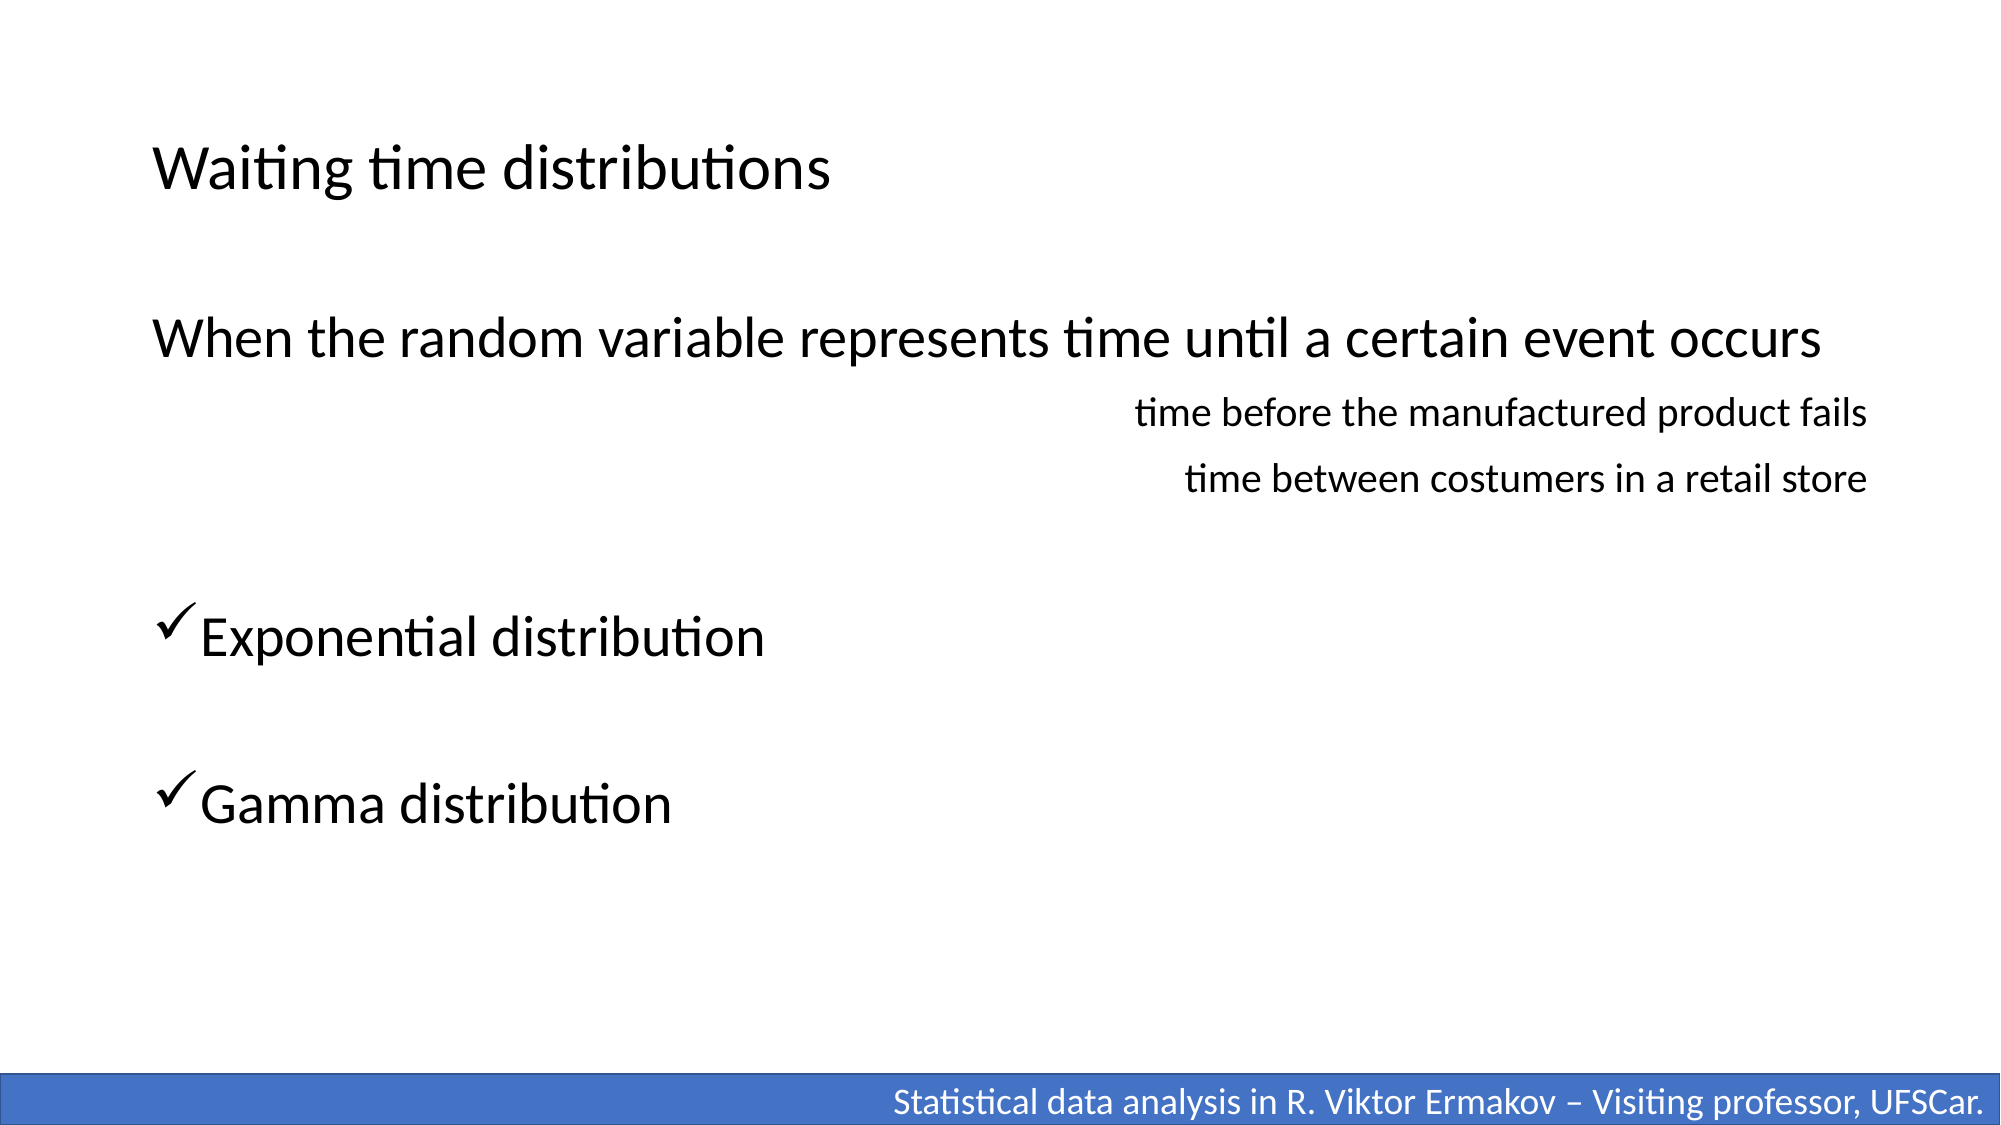

# Waiting time distributions
When the random variable represents time until a certain event occurs
time before the manufactured product fails
time between costumers in a retail store

Exponential distribution

Gamma distribution
 Statistical data analysis in R. Viktor Ermakov – Visiting professor, UFSCar.